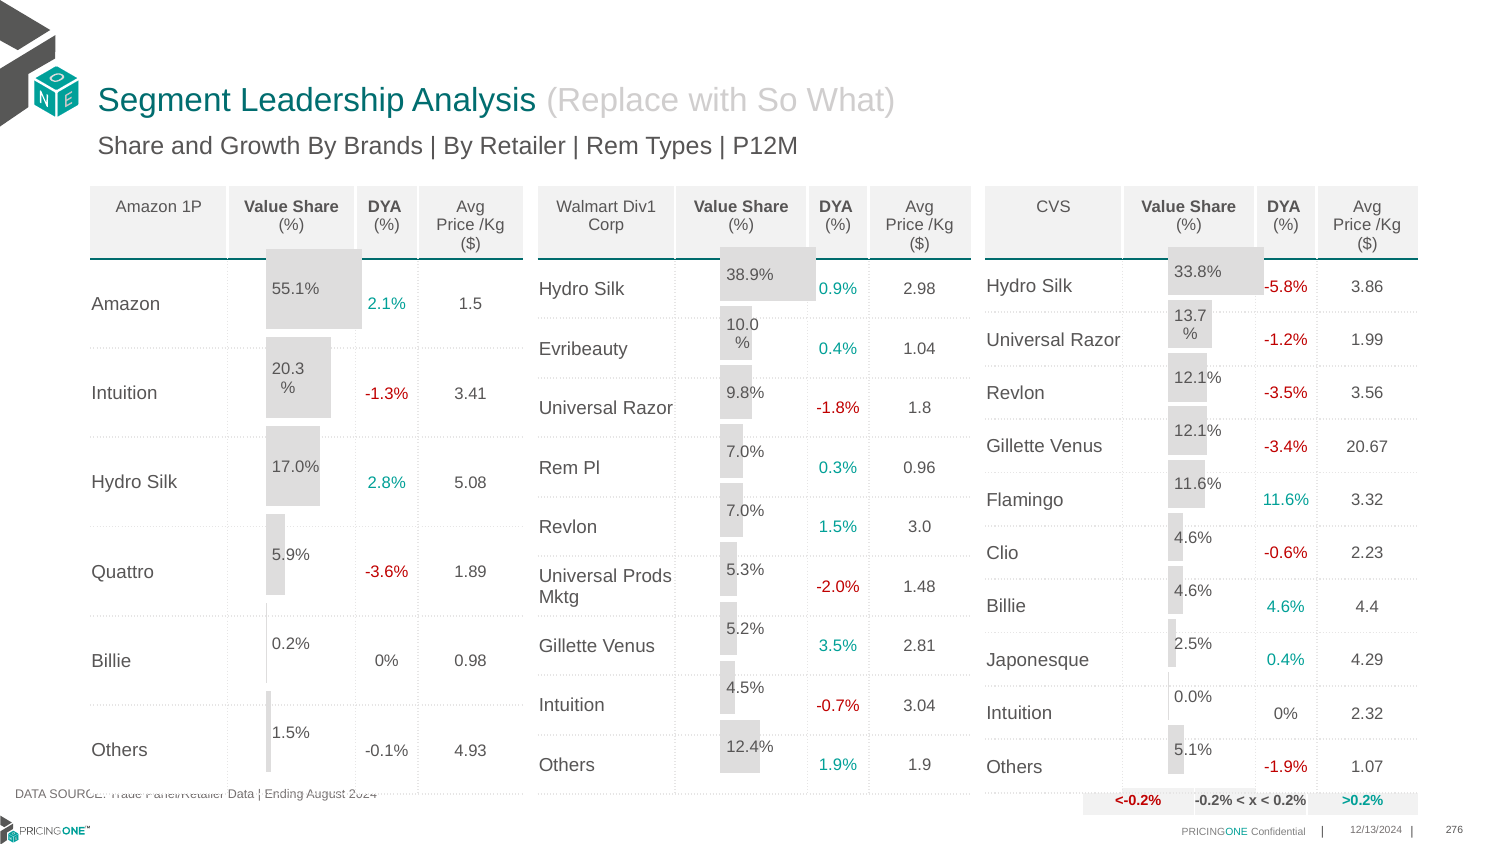

# Segment Leadership Analysis (Replace with So What)
Share and Growth By Brands | By Retailer | Rem Types | P12M
| Walmart Div1 Corp | Value Share (%) | DYA (%) | Avg Price /Kg ($) |
| --- | --- | --- | --- |
| Hydro Silk |  | 0.9% | 2.98 |
| Evribeauty |  | 0.4% | 1.04 |
| Universal Razor |  | -1.8% | 1.8 |
| Rem Pl |  | 0.3% | 0.96 |
| Revlon |  | 1.5% | 3.0 |
| Universal Prods Mktg |  | -2.0% | 1.48 |
| Gillette Venus |  | 3.5% | 2.81 |
| Intuition |  | -0.7% | 3.04 |
| Others |  | 1.9% | 1.9 |
| Amazon 1P | Value Share (%) | DYA (%) | Avg Price /Kg ($) |
| --- | --- | --- | --- |
| Amazon |  | 2.1% | 1.5 |
| Intuition |  | -1.3% | 3.41 |
| Hydro Silk |  | 2.8% | 5.08 |
| Quattro |  | -3.6% | 1.89 |
| Billie |  | 0% | 0.98 |
| Others |  | -0.1% | 4.93 |
| CVS | Value Share (%) | DYA (%) | Avg Price /Kg ($) |
| --- | --- | --- | --- |
| Hydro Silk |  | -5.8% | 3.86 |
| Universal Razor |  | -1.2% | 1.99 |
| Revlon |  | -3.5% | 3.56 |
| Gillette Venus |  | -3.4% | 20.67 |
| Flamingo |  | 11.6% | 3.32 |
| Clio |  | -0.6% | 2.23 |
| Billie |  | 4.6% | 4.4 |
| Japonesque |  | 0.4% | 4.29 |
| Intuition |  | 0% | 2.32 |
| Others |  | -1.9% | 1.07 |

### Chart

| Category | Amazon 1P | Rem Types |
|---|---|
|  | 0.5505401920205578 |

### Chart

| Category | Walmart Div1 Corp | Rem Types |
|---|---|
|  | 0.3888675656313341 |

### Chart

| Category | CVS | Rem Types |
|---|---|
|  | 0.3375753141273858 |
DATA SOURCE: Trade Panel/Retailer Data | Ending August 2024
| <-0.2% | -0.2% < x < 0.2% | >0.2% |
| --- | --- | --- |

12/13/2024
276